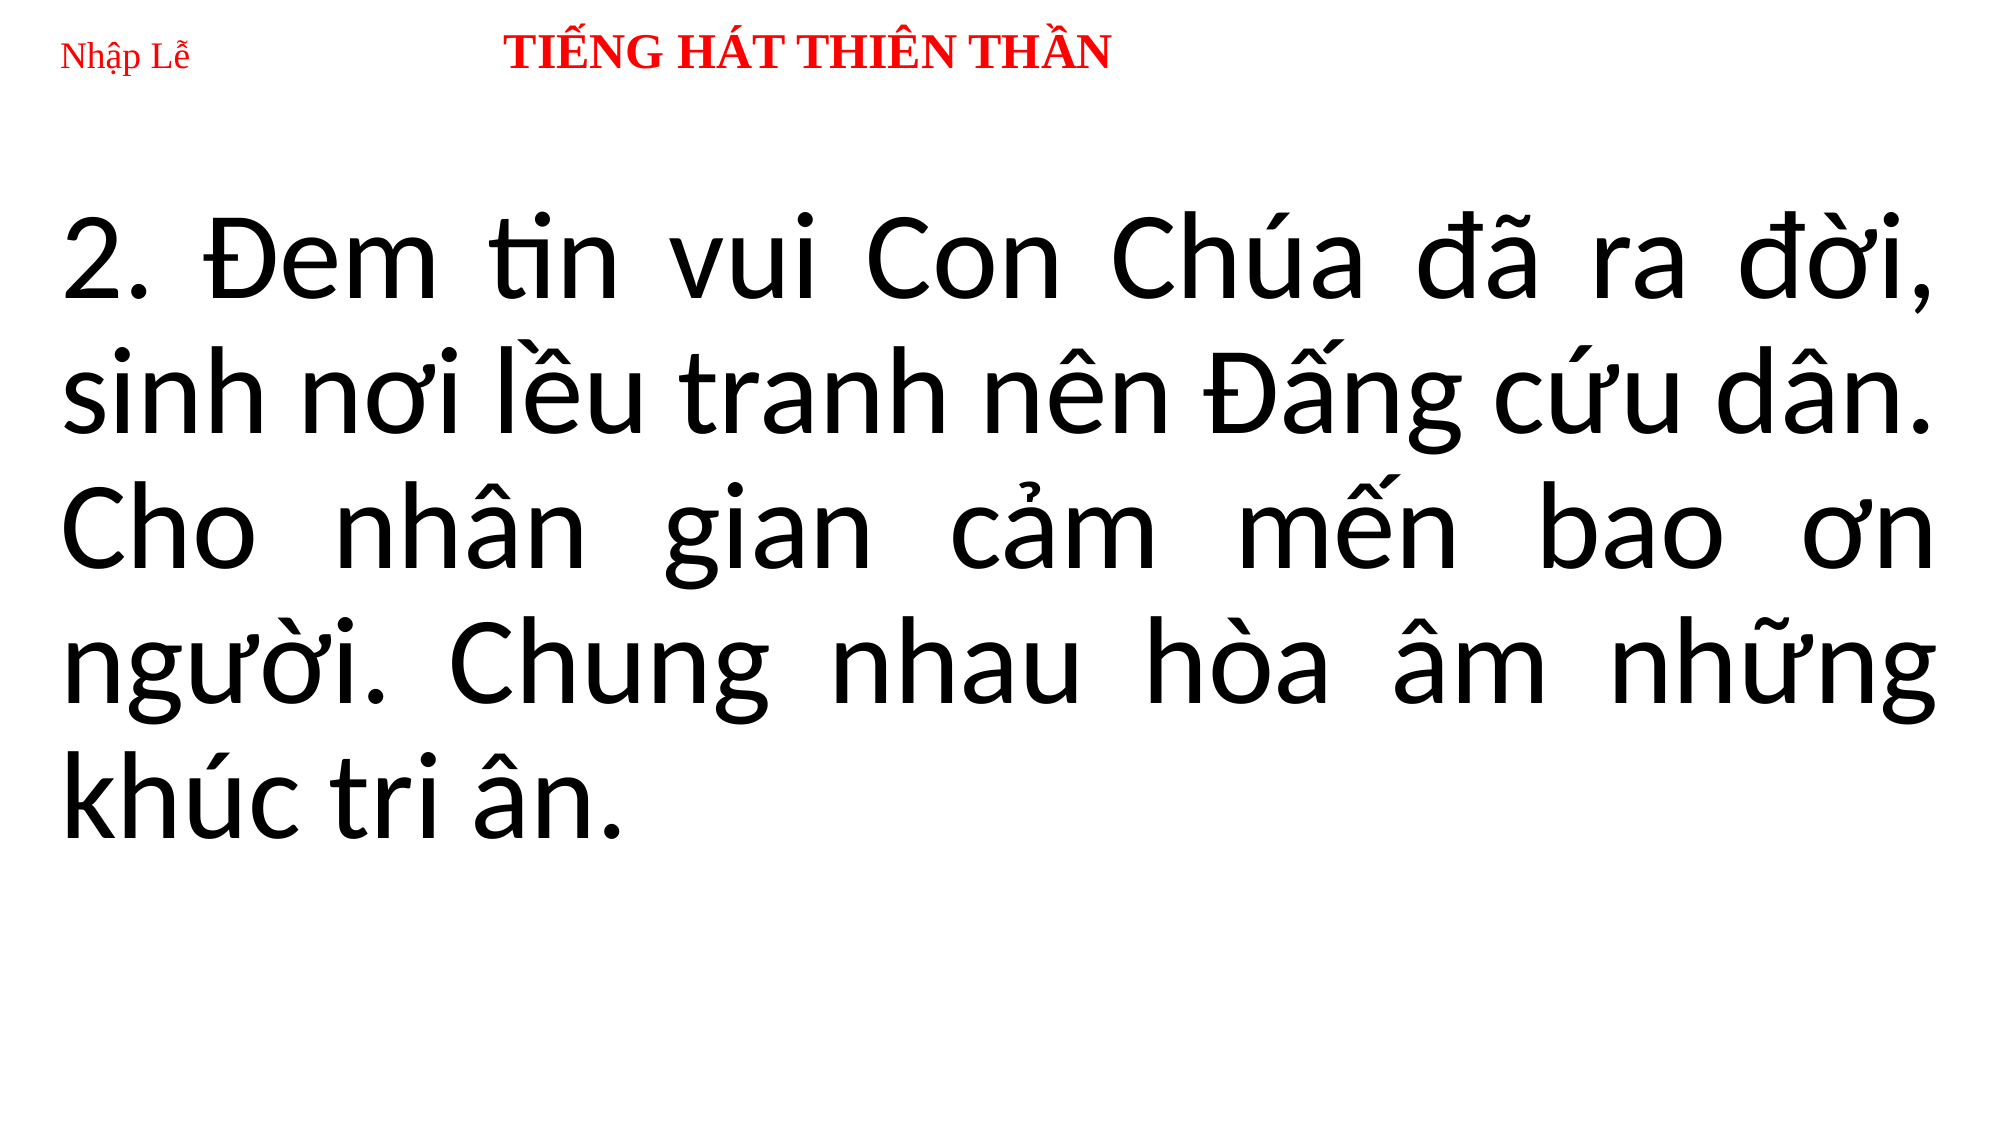

# Nhập Lễ                                 TIẾNG HÁT THIÊN THẦN
2. Đem tin vui Con Chúa đã ra đời, sinh nơi lều tranh nên Đấng cứu dân. Cho nhân gian cảm mến bao ơn người. Chung nhau hòa âm những khúc tri ân.